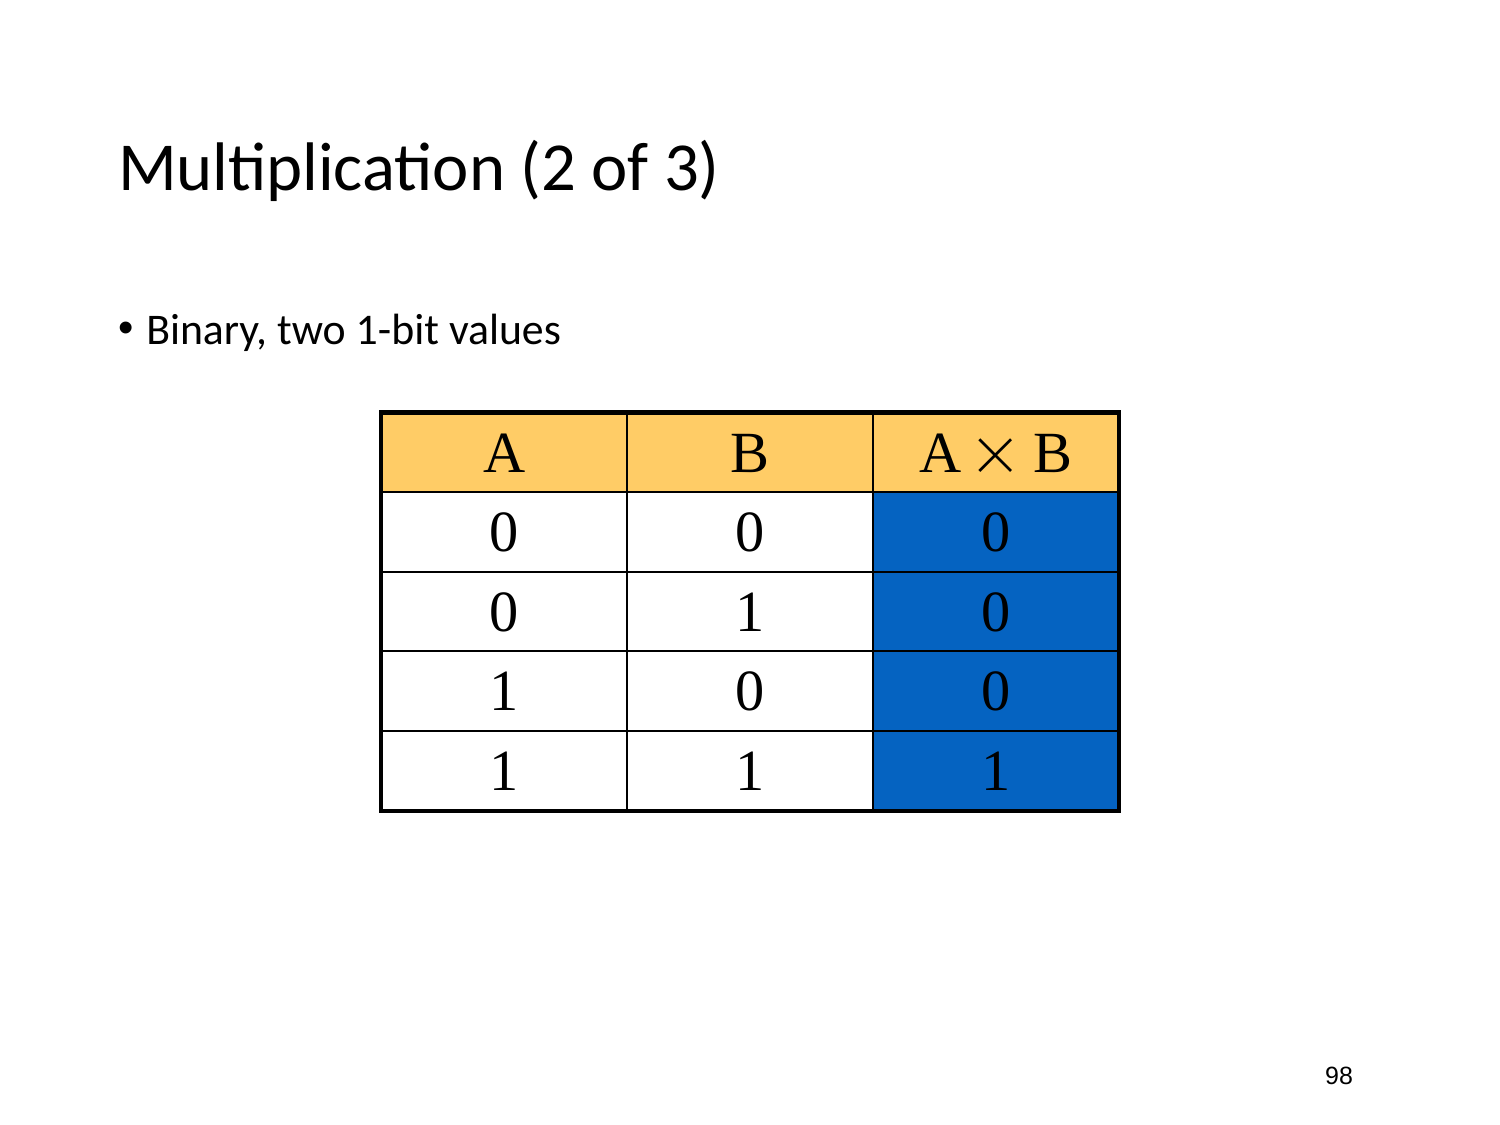

# Multiplication (2 of 3)
Binary, two 1-bit values
| A | B | A × B |
| --- | --- | --- |
| 0 | 0 | 0 |
| 0 | 1 | 0 |
| 1 | 0 | 0 |
| 1 | 1 | 1 |